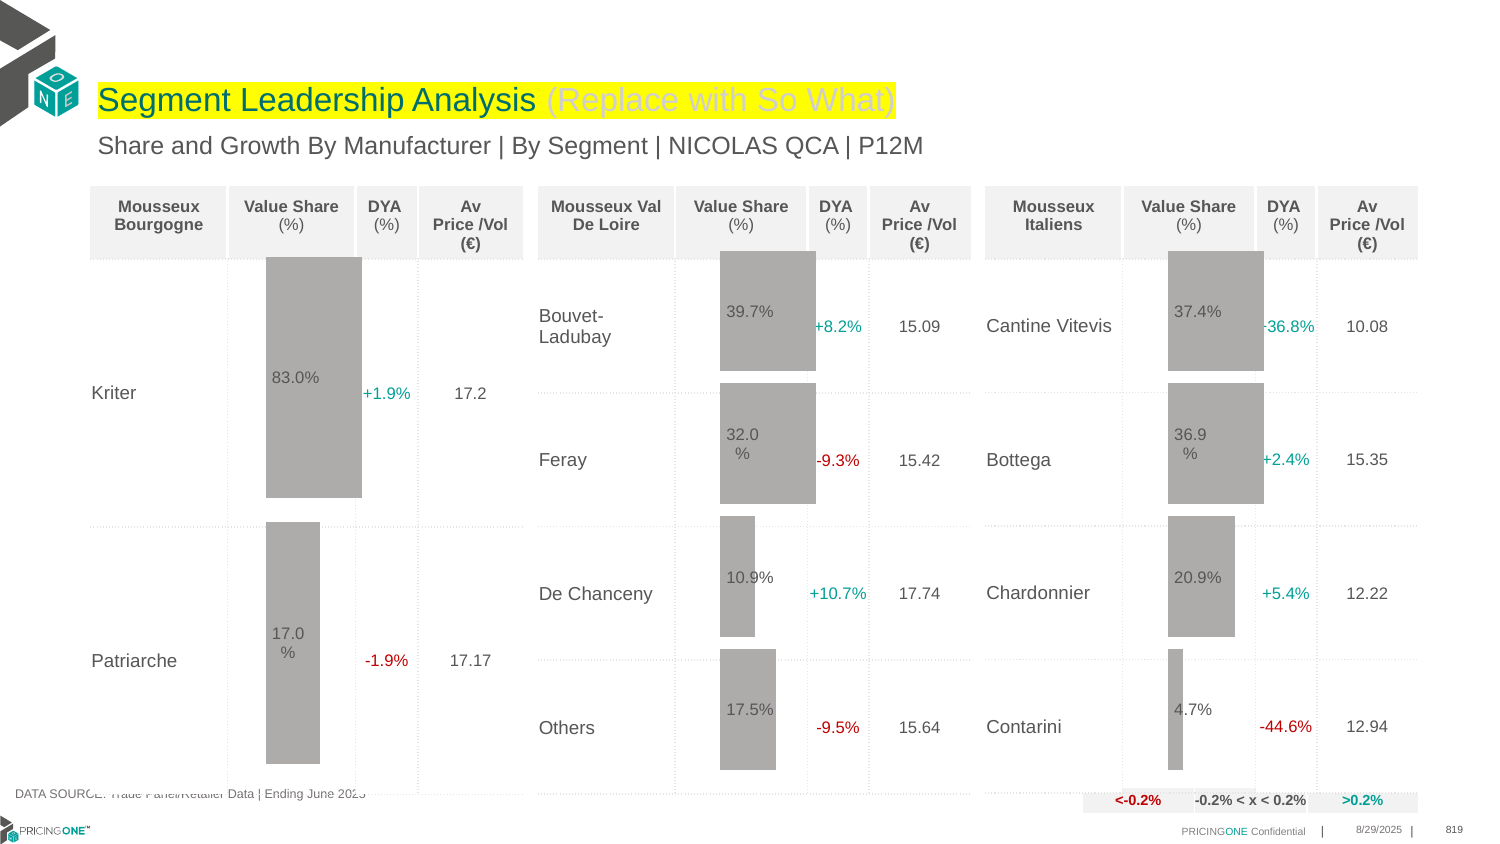

# Segment Leadership Analysis (Replace with So What)
Share and Growth By Manufacturer | By Segment | NICOLAS QCA | P12M
| Mousseux Val De Loire | Value Share (%) | DYA (%) | Av Price /Vol (€) |
| --- | --- | --- | --- |
| Bouvet-Ladubay |  | +8.2% | 15.09 |
| Feray |  | -9.3% | 15.42 |
| De Chanceny |  | +10.7% | 17.74 |
| Others |  | -9.5% | 15.64 |
| Mousseux Bourgogne | Value Share (%) | DYA (%) | Av Price /Vol (€) |
| --- | --- | --- | --- |
| Kriter |  | +1.9% | 17.2 |
| Patriarche |  | -1.9% | 17.17 |
| Mousseux Italiens | Value Share (%) | DYA (%) | Av Price /Vol (€) |
| --- | --- | --- | --- |
| Cantine Vitevis |  | +36.8% | 10.08 |
| Bottega |  | +2.4% | 15.35 |
| Chardonnier |  | +5.4% | 12.22 |
| Contarini |  | -44.6% | 12.94 |

### Chart

| Category | Mousseux Bourgogne | NICOLAS QCA |
|---|---|
| None | 0.8300544857130974 |

### Chart

| Category | Mousseux Val De Loire | NICOLAS QCA |
|---|---|
| None | 0.39658740384990826 |

### Chart

| Category | Mousseux Italiens | NICOLAS QCA |
|---|---|
| None | 0.37414246329422324 |
DATA SOURCE: Trade Panel/Retailer Data | Ending June 2025
| <-0.2% | -0.2% < x < 0.2% | >0.2% |
| --- | --- | --- |

8/29/2025
819